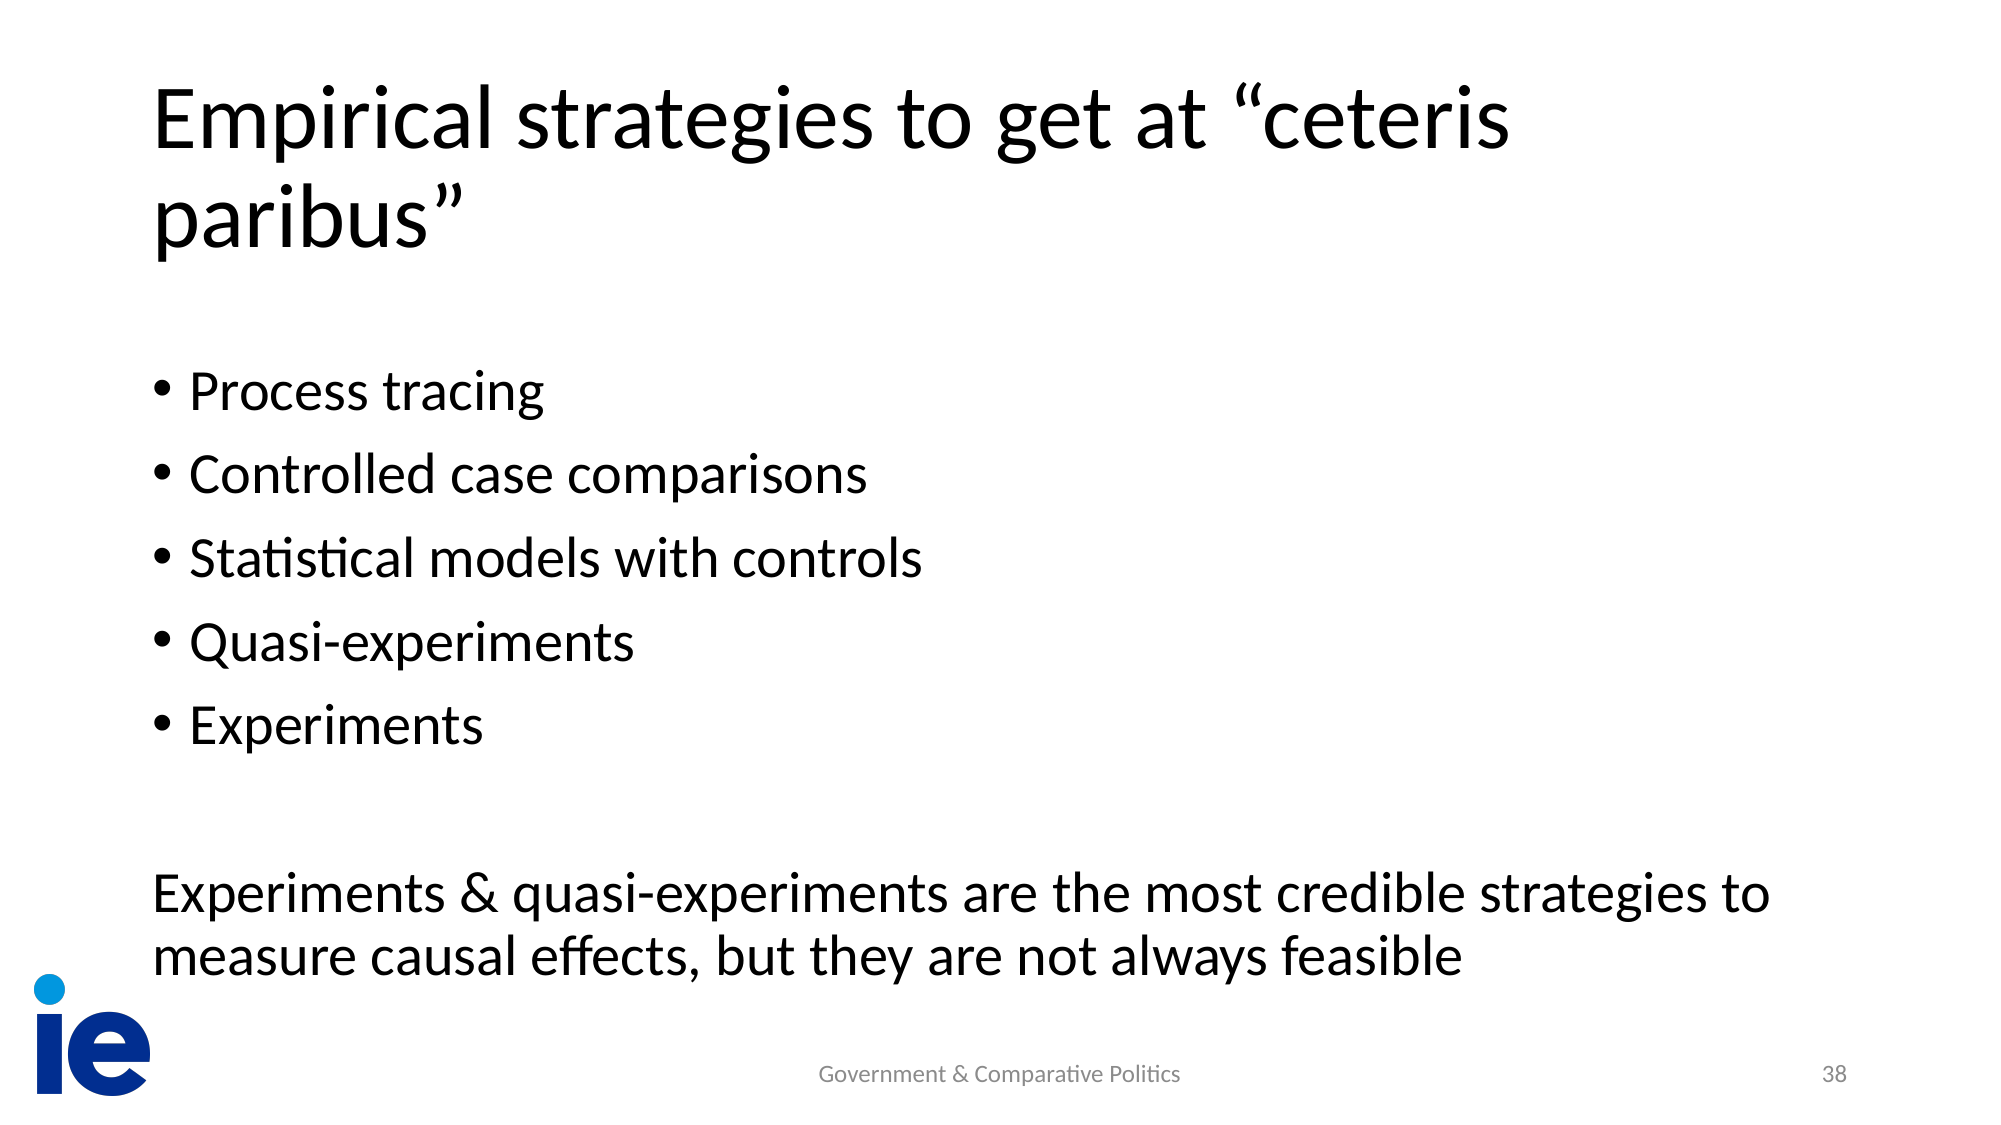

# Empirical strategies to get at “ceteris paribus”
Process tracing
Controlled case comparisons
Statistical models with controls
Quasi-experiments
Experiments

Experiments & quasi-experiments are the most credible strategies to measure causal effects, but they are not always feasible

Government & Comparative Politics
38